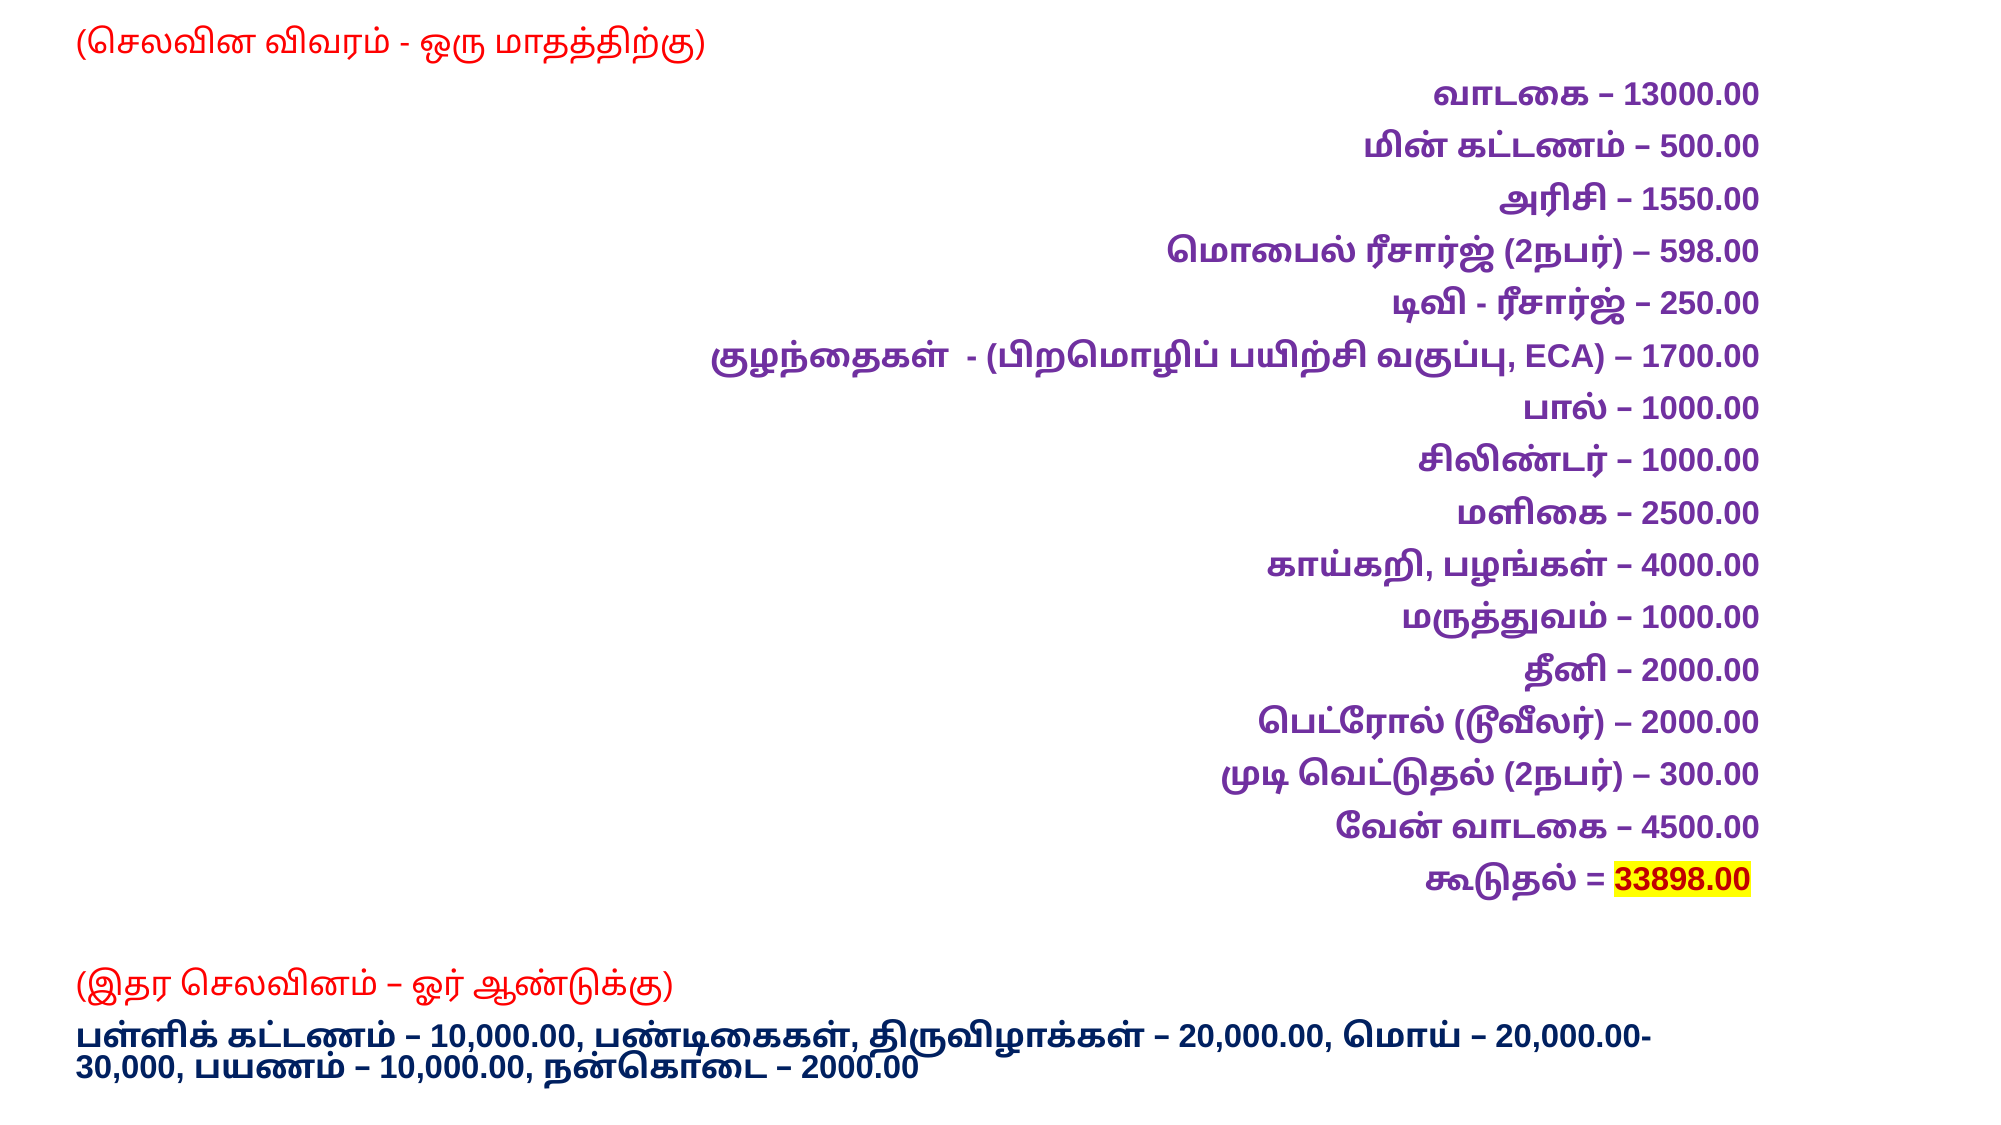

(செலவின விவரம் - ஒரு மாதத்திற்கு)
வாடகை – 13000.00
மின் கட்டணம் – 500.00
அரிசி – 1550.00
மொபைல் ரீசார்ஜ் (2நபர்) – 598.00
டிவி - ரீசார்ஜ் – 250.00
குழந்தைகள்  - (பிறமொழிப் பயிற்சி வகுப்பு, ECA) – 1700.00
பால் – 1000.00
சிலிண்டர் – 1000.00
மளிகை – 2500.00
காய்கறி, பழங்கள் – 4000.00
மருத்துவம் – 1000.00
தீனி – 2000.00
பெட்ரோல் (டூவீலர்) – 2000.00
முடி வெட்டுதல் (2நபர்) – 300.00
வேன் வாடகை – 4500.00
கூடுதல் = 33898.00

(இதர செலவினம் – ஓர் ஆண்டுக்கு)
பள்ளிக் கட்டணம் – 10,000.00, பண்டிகைகள், திருவிழாக்கள் – 20,000.00, மொய் – 20,000.00-30,000, பயணம் – 10,000.00, நன்கொடை – 2000.00